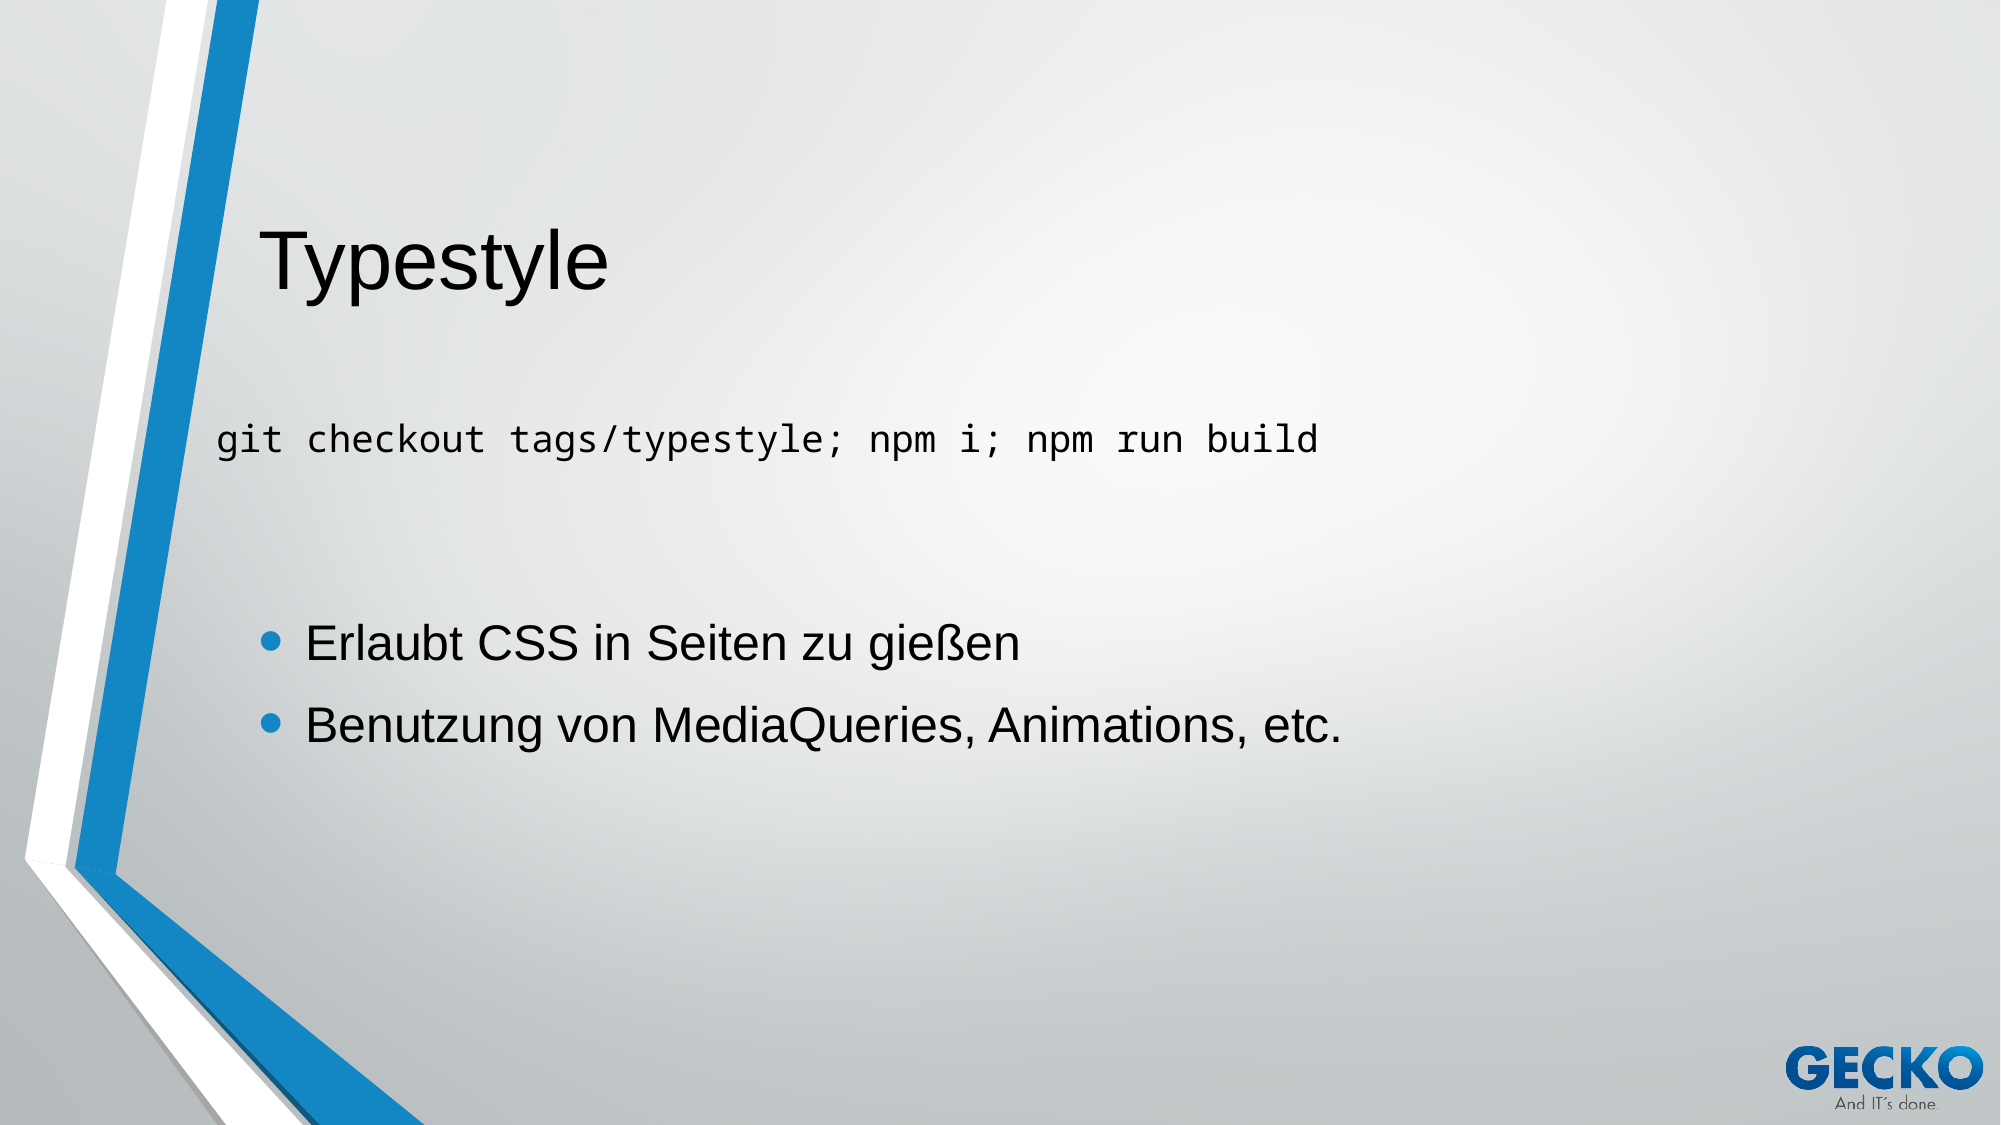

# Typestyle
git checkout tags/typestyle; npm i; npm run build

Erlaubt CSS in Seiten zu gießen
Benutzung von MediaQueries, Animations, etc.